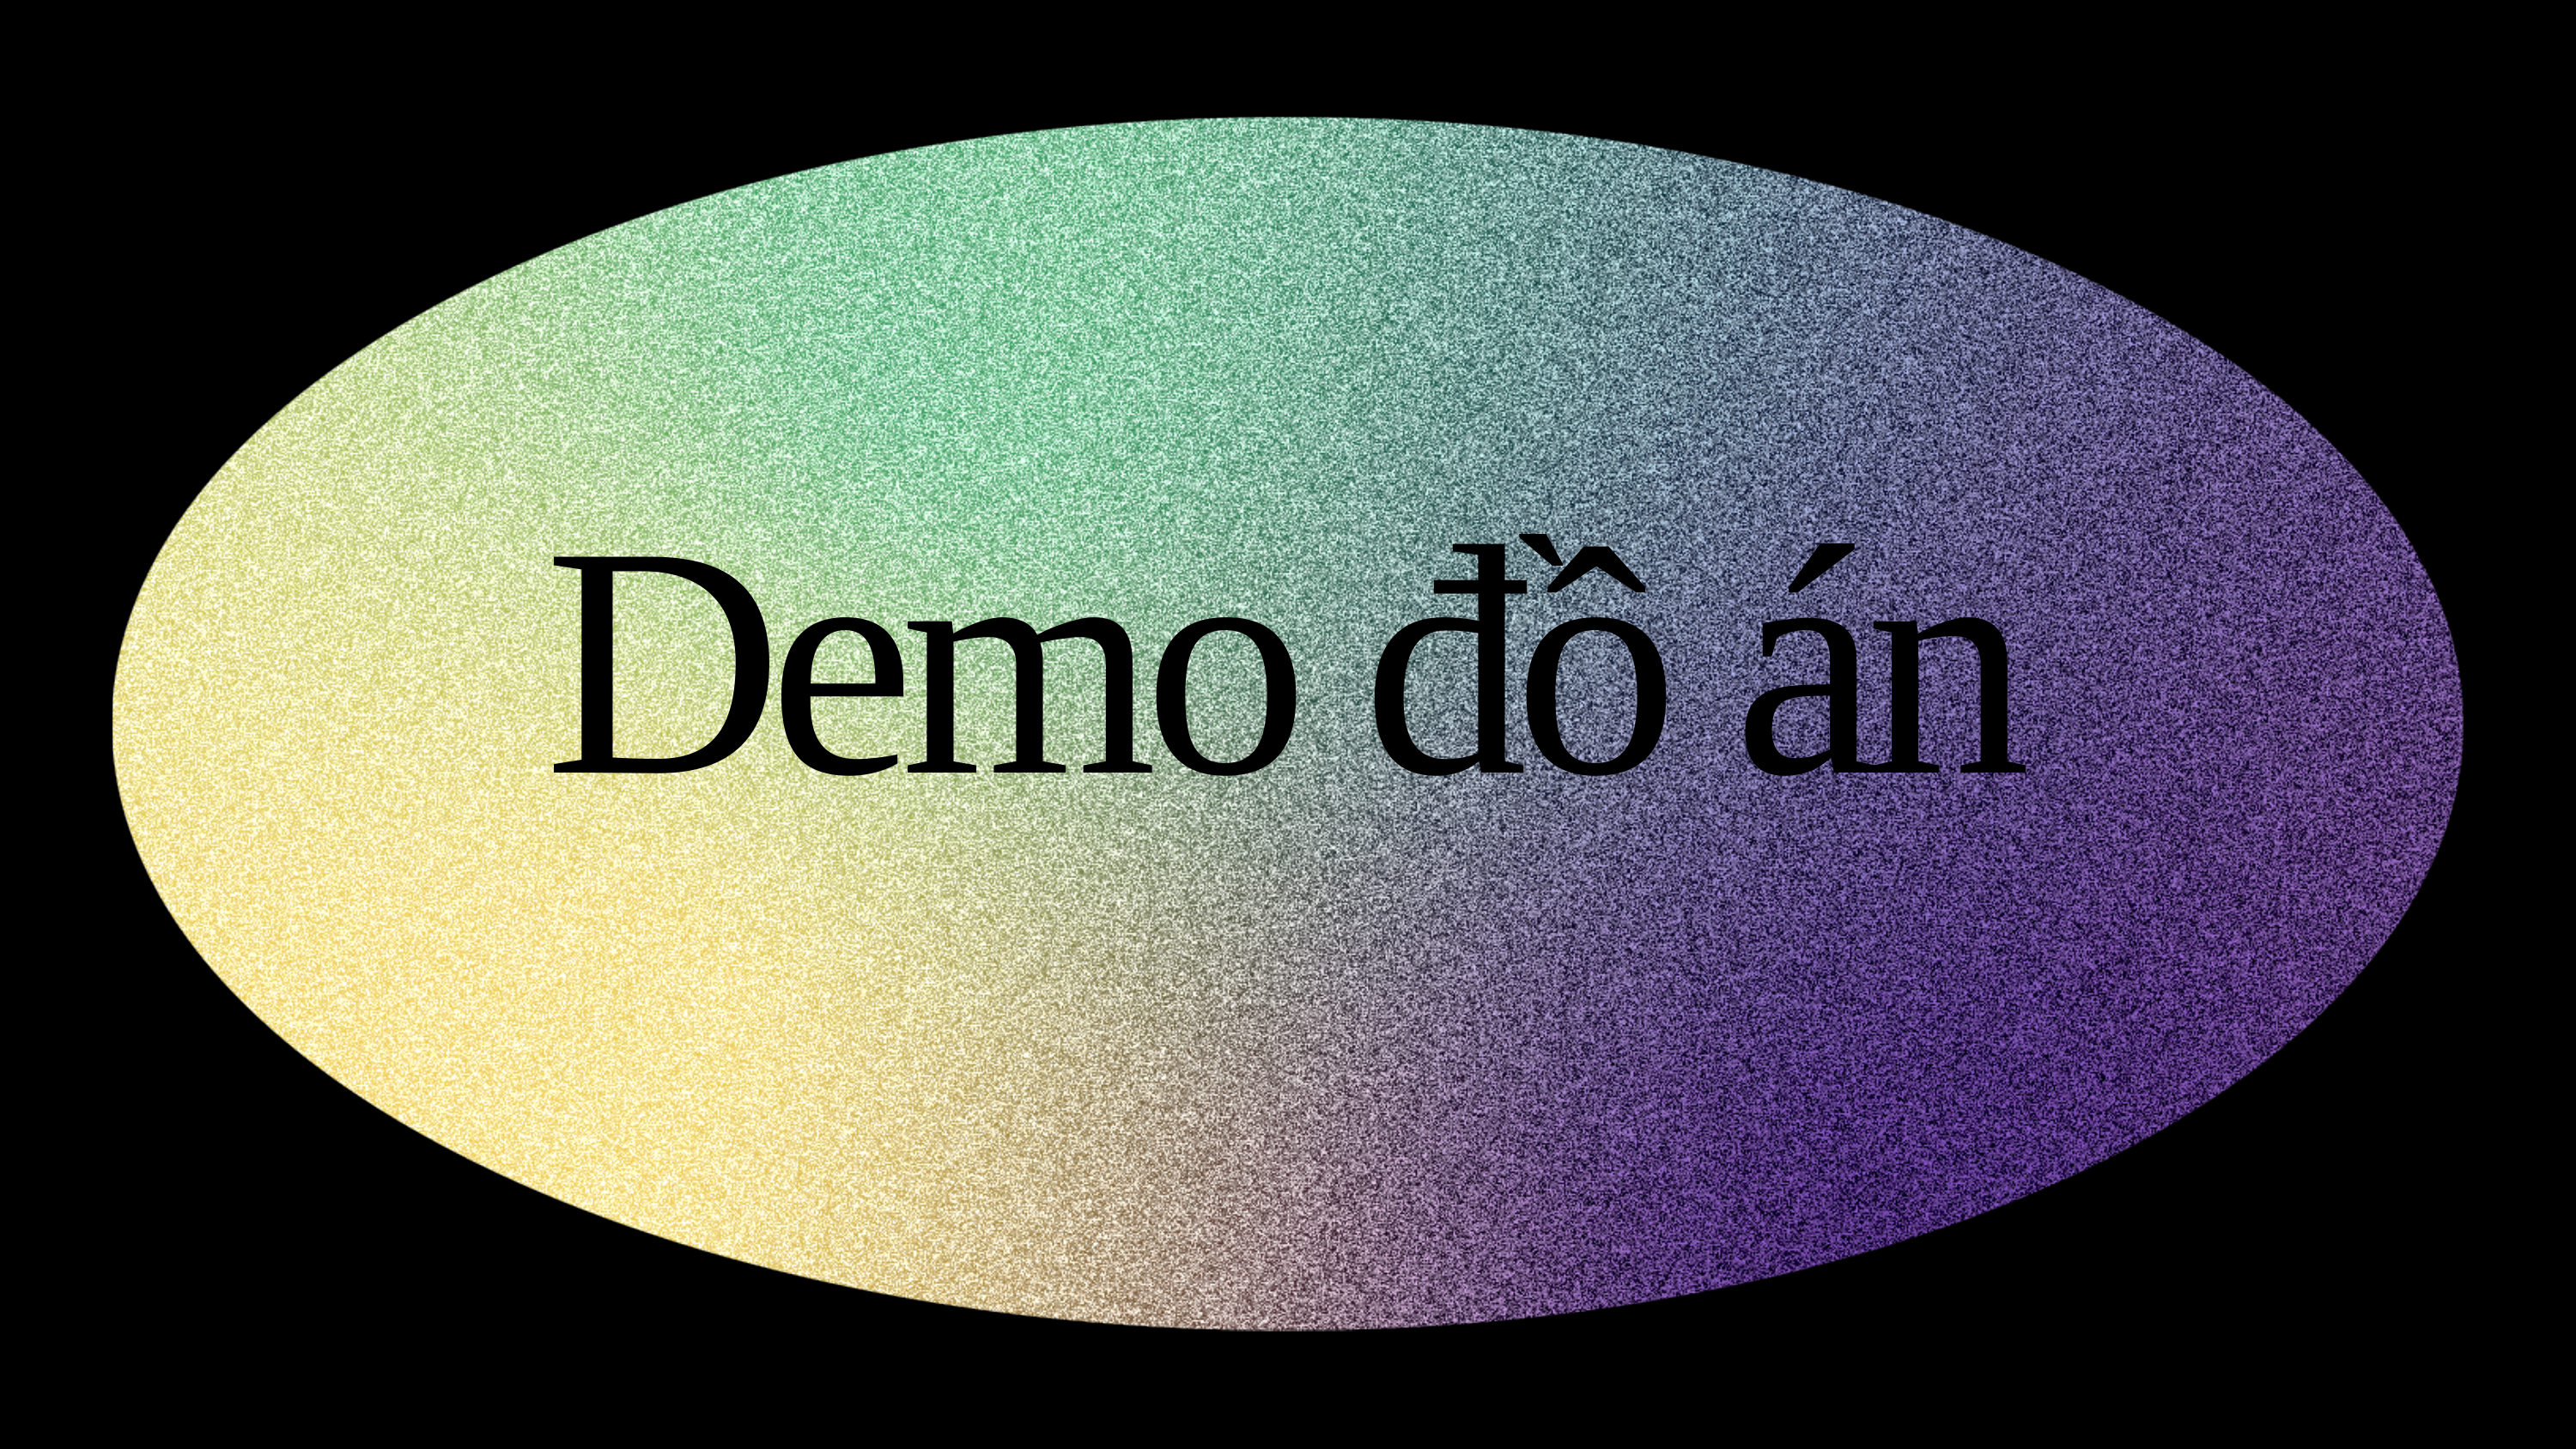

What we do?
Briefly elaborate on what you want to discuss. Lorem ipsum dolor sit amet, consectetur adipiscing elit, sed do eiusmod tempor incididunt ut labore.
Why we do?
Briefly elaborate on what you want to discuss. Lorem ipsum dolor sit amet, consectetur adipiscing elit, sed do eiusmod tempor incididunt ut labore.
Our Company

Demo đồ án
Purpose
Briefly elaborate on what you want to discuss. Lorem ipsum dolor sit amet, consectetur adipiscing elit, sed do.